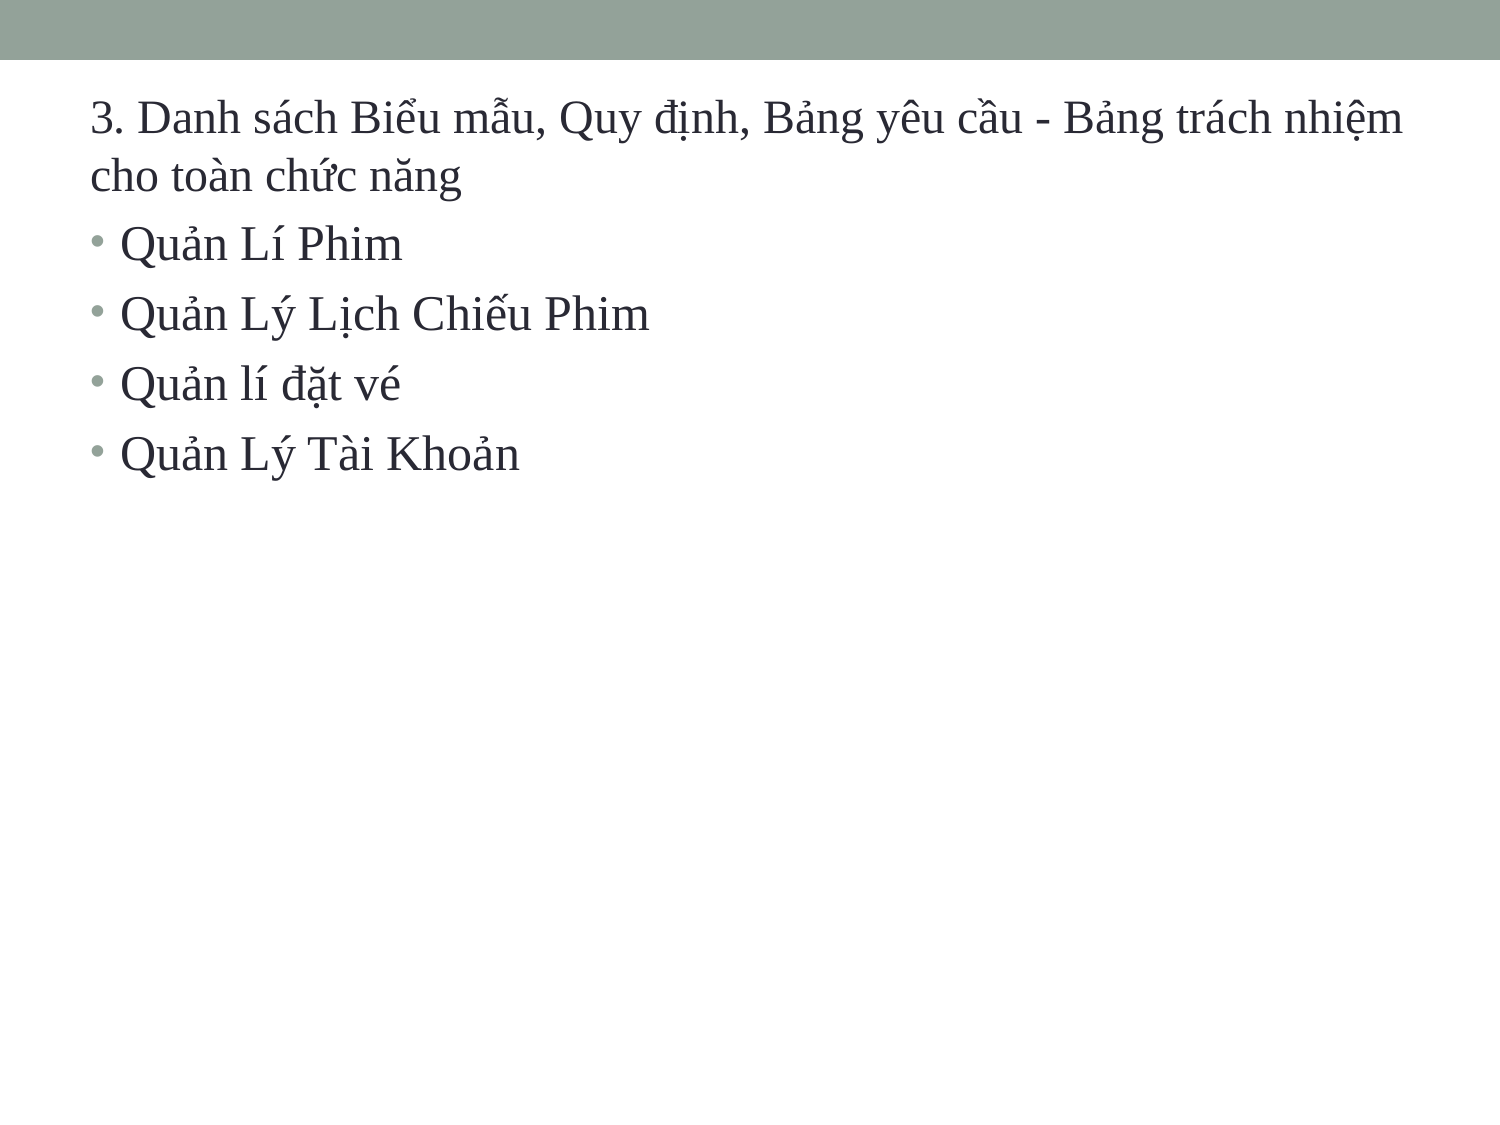

3. Danh sách Biểu mẫu, Quy định, Bảng yêu cầu - Bảng trách nhiệm cho toàn chức năng
Quản Lí Phim
Quản Lý Lịch Chiếu Phim
Quản lí đặt vé
Quản Lý Tài Khoản